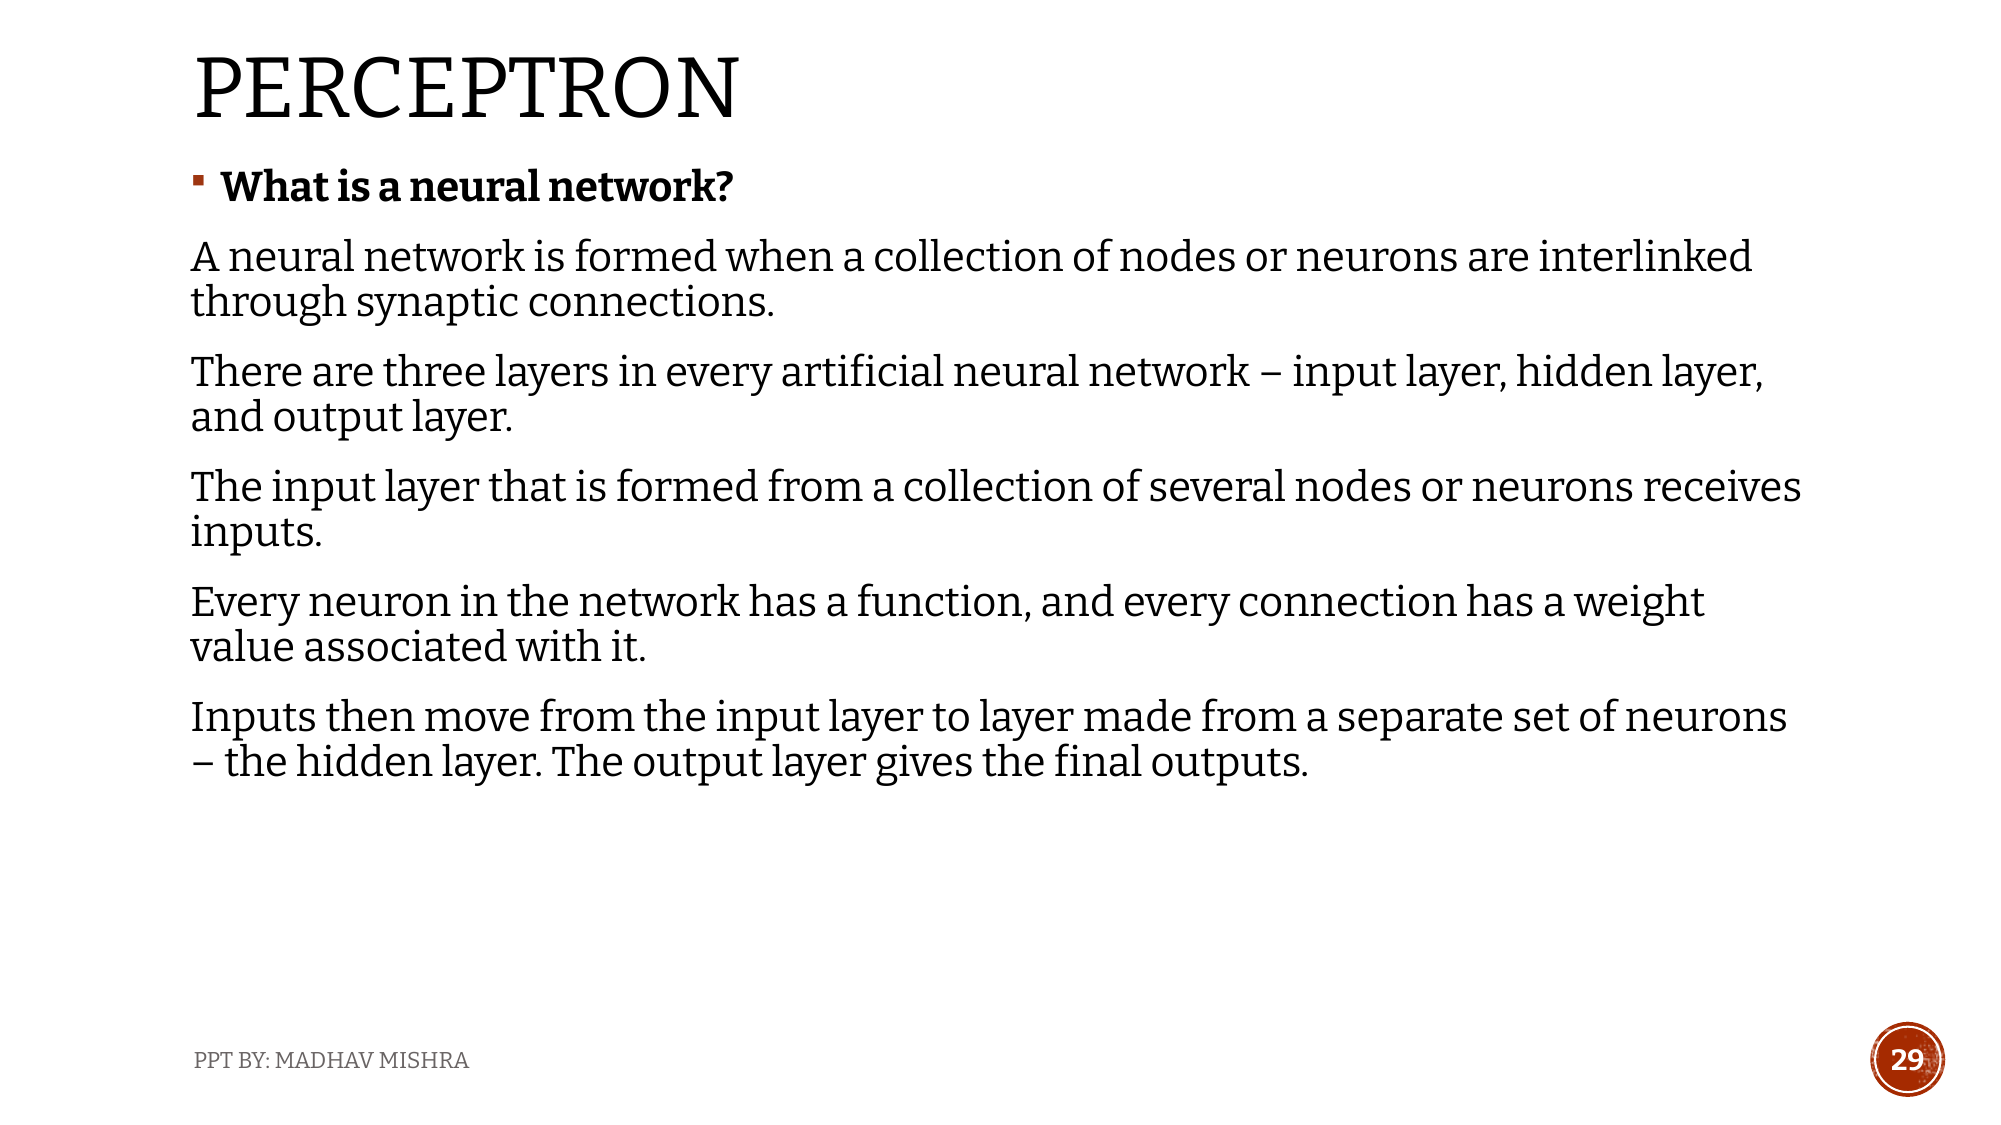

# Perceptron
What is a neural network?
A neural network is formed when a collection of nodes or neurons are interlinked through synaptic connections.
There are three layers in every artificial neural network – input layer, hidden layer, and output layer.
The input layer that is formed from a collection of several nodes or neurons receives inputs.
Every neuron in the network has a function, and every connection has a weight value associated with it.
Inputs then move from the input layer to layer made from a separate set of neurons – the hidden layer. The output layer gives the final outputs.

PPT BY: MADHAV MISHRA
29